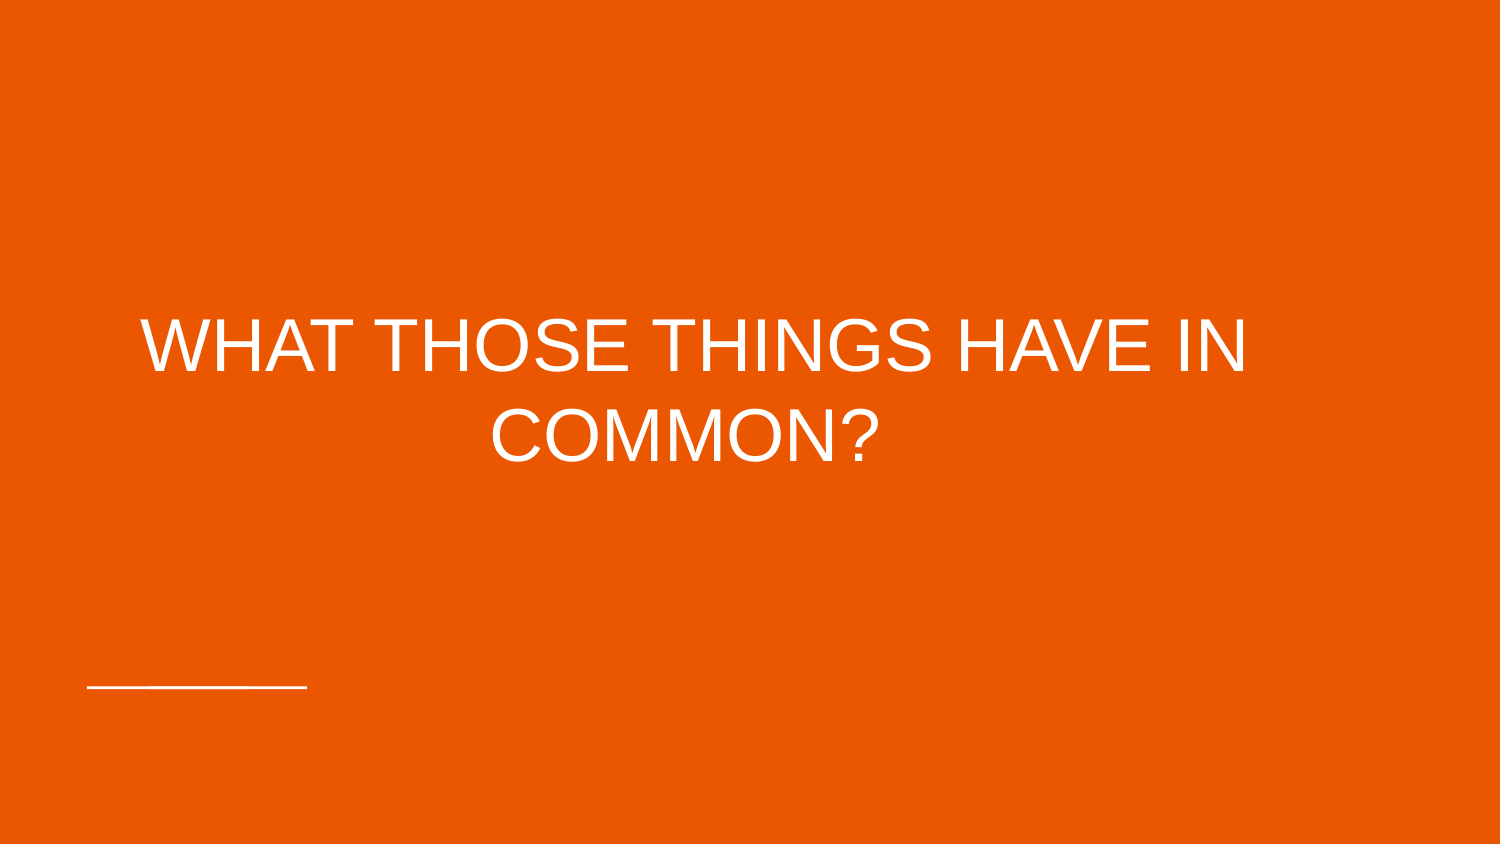

# WHAT THOSE THINGS HAVE IN COMMON?